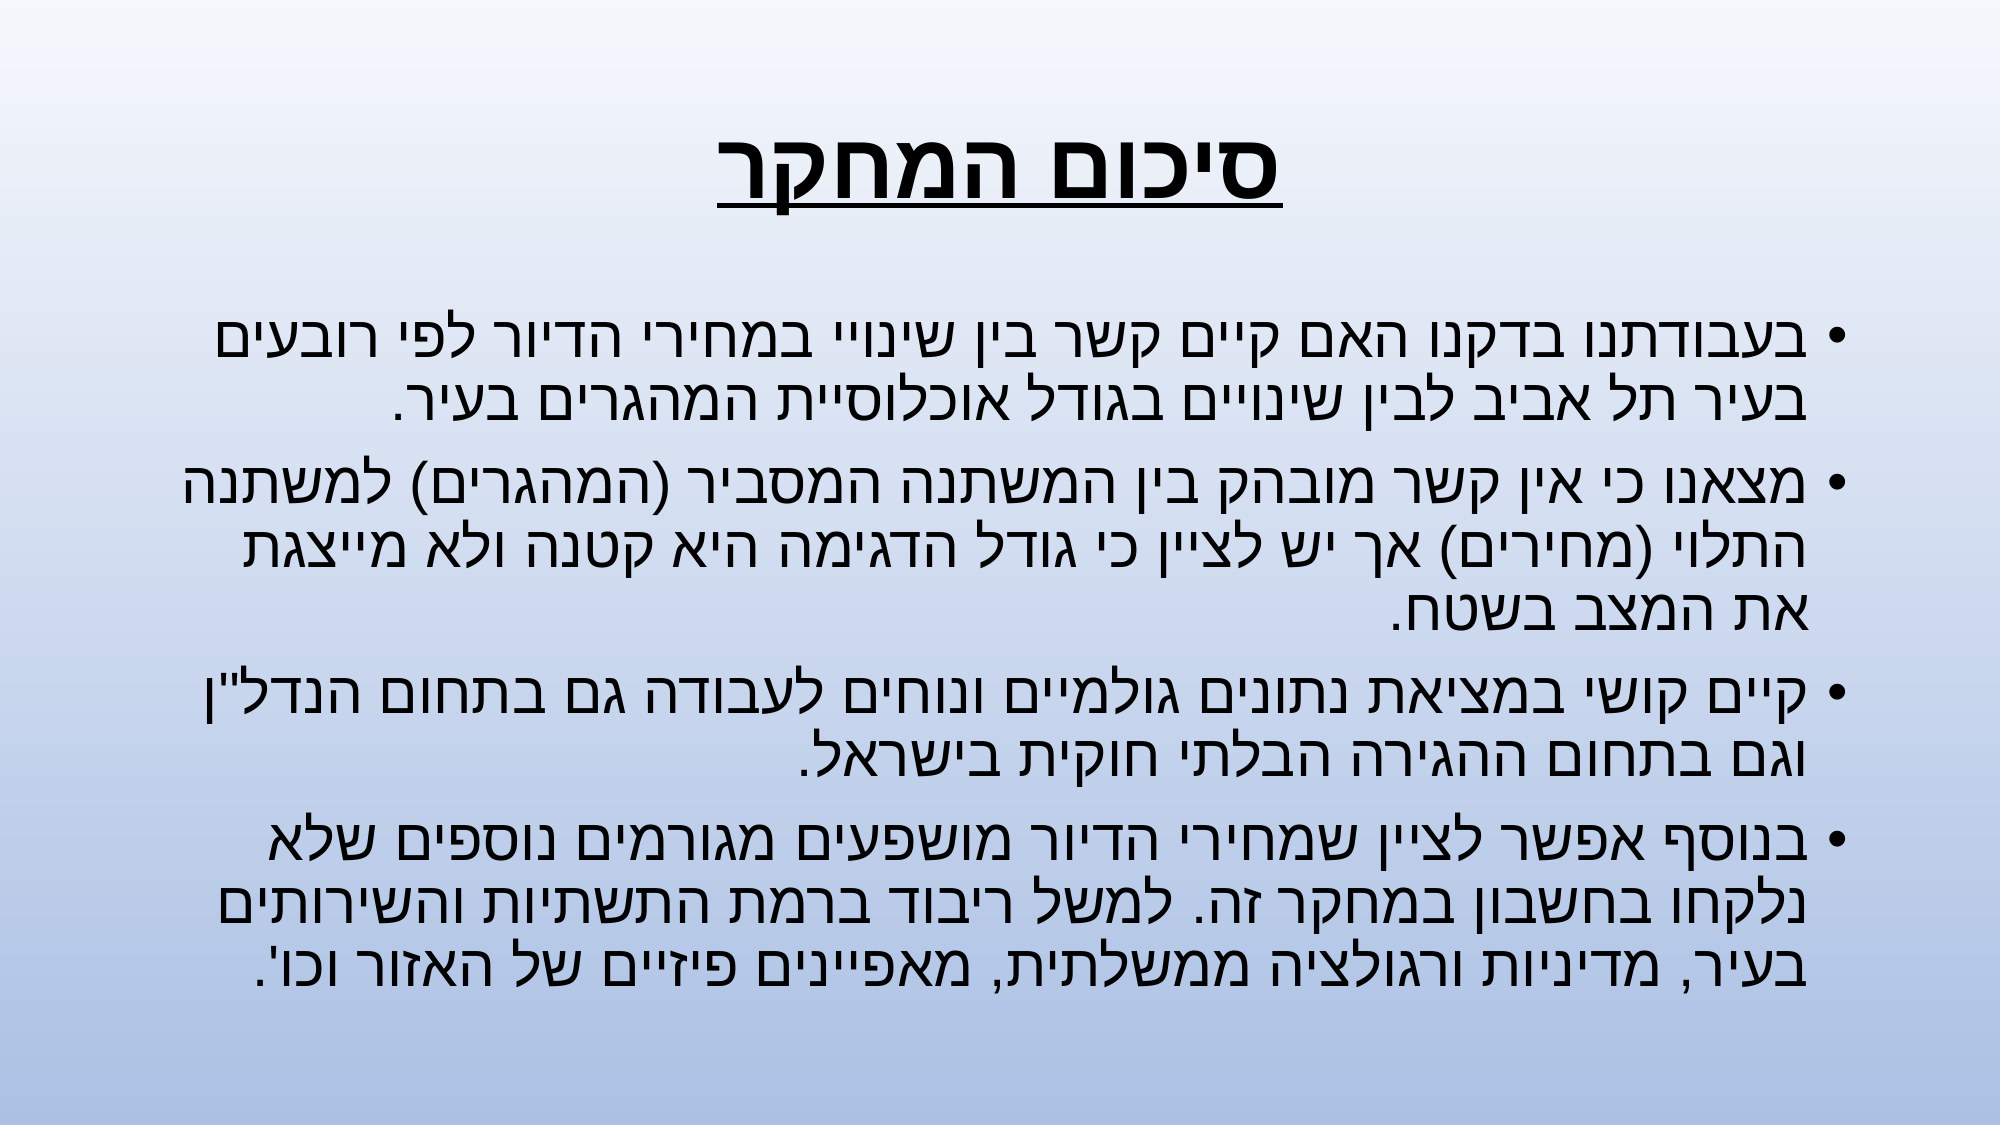

# סיכום המחקר
בעבודתנו בדקנו האם קיים קשר בין שינויי במחירי הדיור לפי רובעים בעיר תל אביב לבין שינויים בגודל אוכלוסיית המהגרים בעיר.
מצאנו כי אין קשר מובהק בין המשתנה המסביר (המהגרים) למשתנה התלוי (מחירים) אך יש לציין כי גודל הדגימה היא קטנה ולא מייצגת את המצב בשטח.
קיים קושי במציאת נתונים גולמיים ונוחים לעבודה גם בתחום הנדל''ן וגם בתחום ההגירה הבלתי חוקית בישראל.
בנוסף אפשר לציין שמחירי הדיור מושפעים מגורמים נוספים שלא נלקחו בחשבון במחקר זה. למשל ריבוד ברמת התשתיות והשירותים בעיר, מדיניות ורגולציה ממשלתית, מאפיינים פיזיים של האזור וכו'.